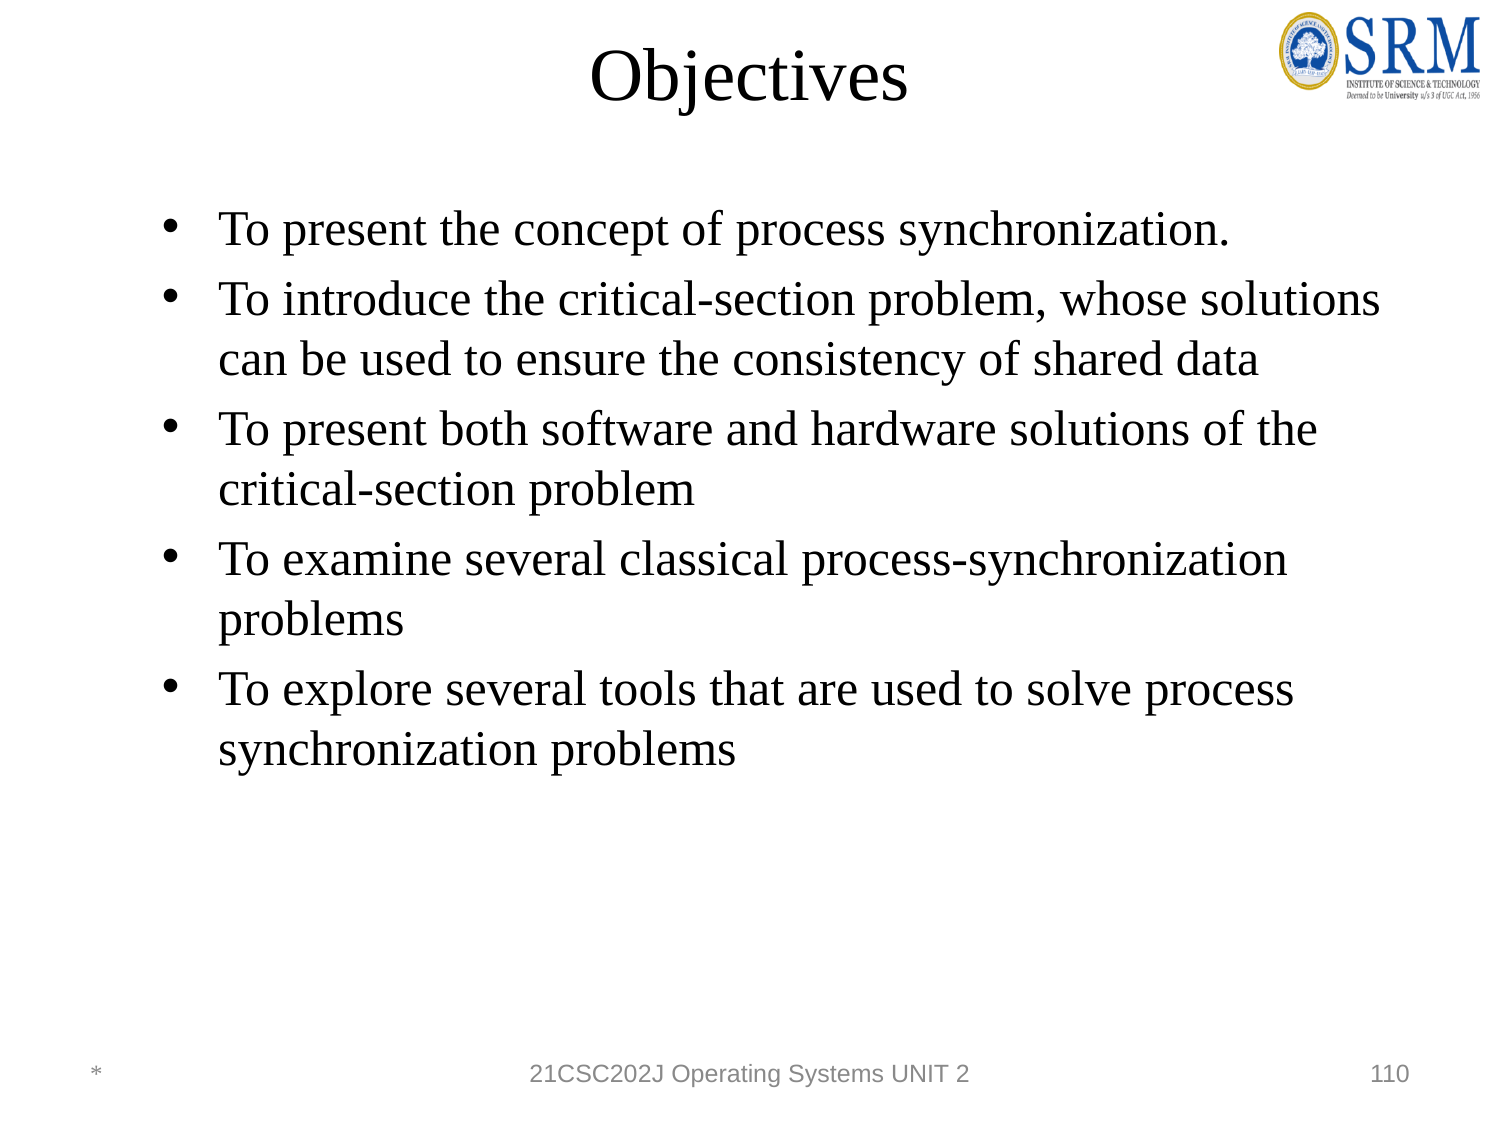

# Objectives
To present the concept of process synchronization.
To introduce the critical-section problem, whose solutions can be used to ensure the consistency of shared data
To present both software and hardware solutions of the critical-section problem
To examine several classical process-synchronization problems
To explore several tools that are used to solve process synchronization problems
*
21CSC202J Operating Systems UNIT 2
110